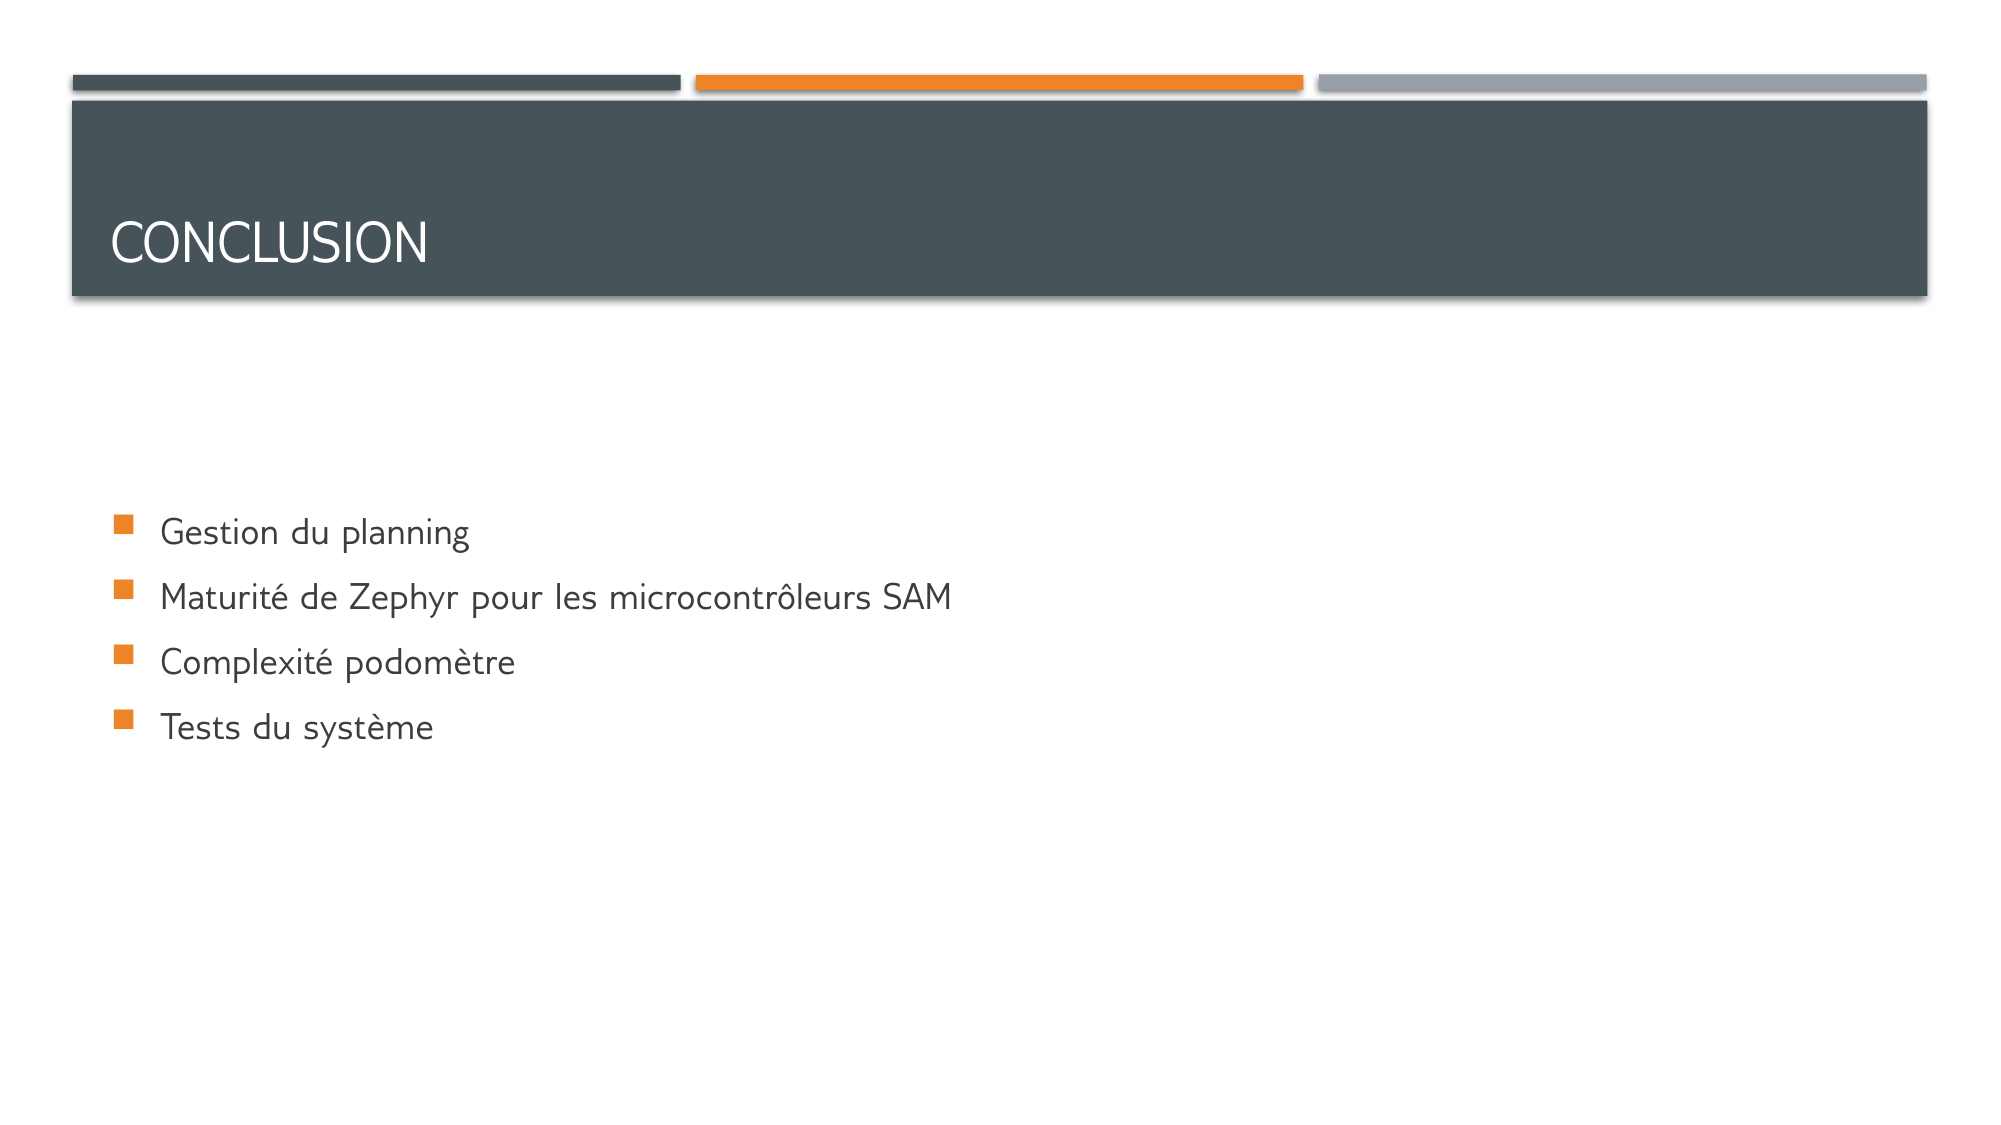

# Conclusion
Gestion du planning
Maturité de Zephyr pour les microcontrôleurs SAM
Complexité podomètre
Tests du système